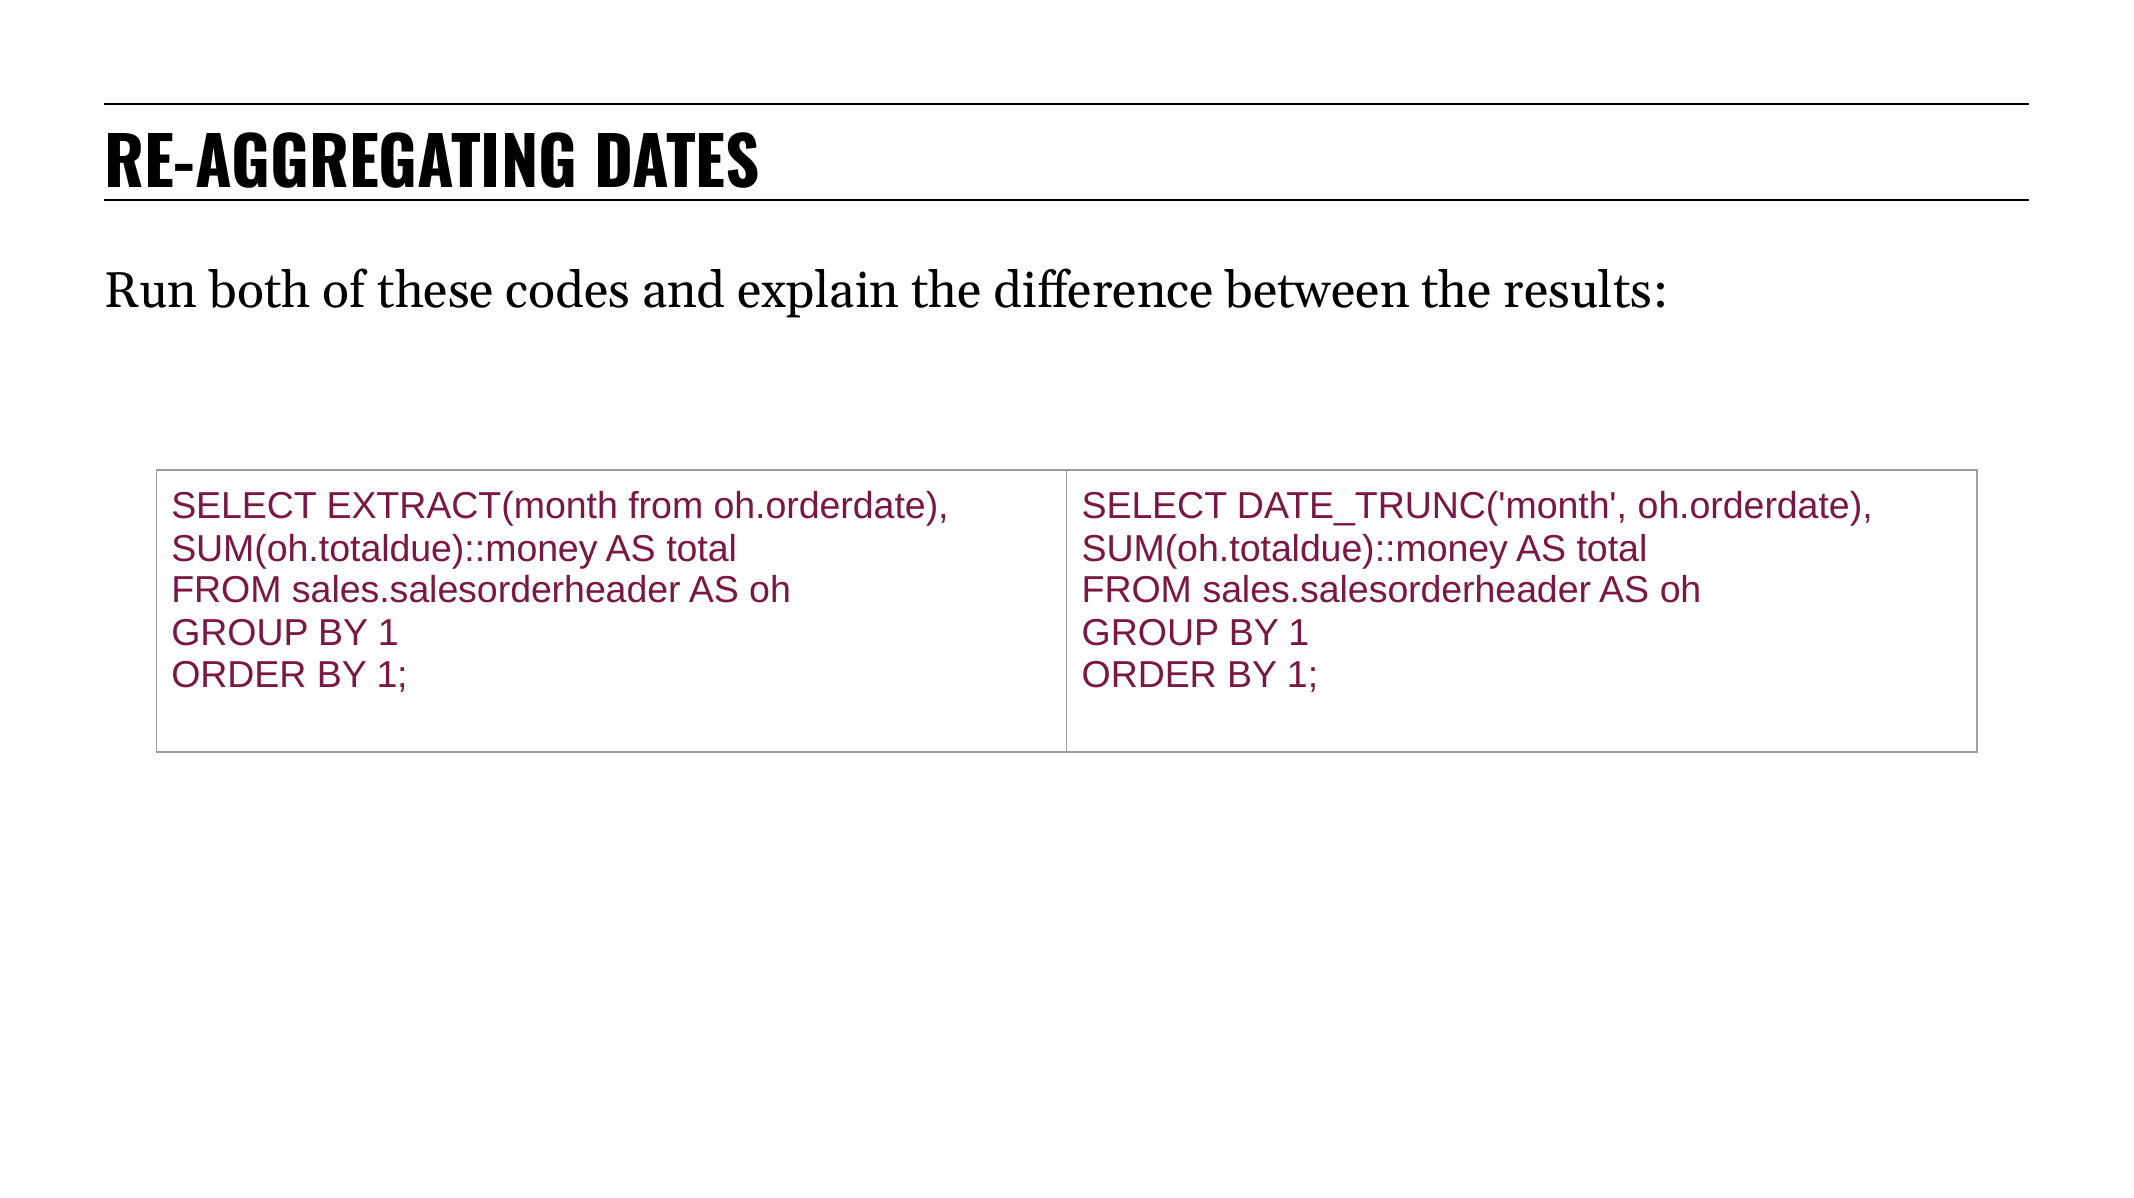

RE-AGGREGATING DATES

Run both of these codes and explain the difference between the results:

| SELECT EXTRACT(month from oh.orderdate), SUM(oh.totaldue)::money AS total FROM sales.salesorderheader AS oh GROUP BY 1 ORDER BY 1; | SELECT DATE\_TRUNC('month', oh.orderdate), SUM(oh.totaldue)::money AS total FROM sales.salesorderheader AS oh GROUP BY 1 ORDER BY 1; |
| --- | --- |